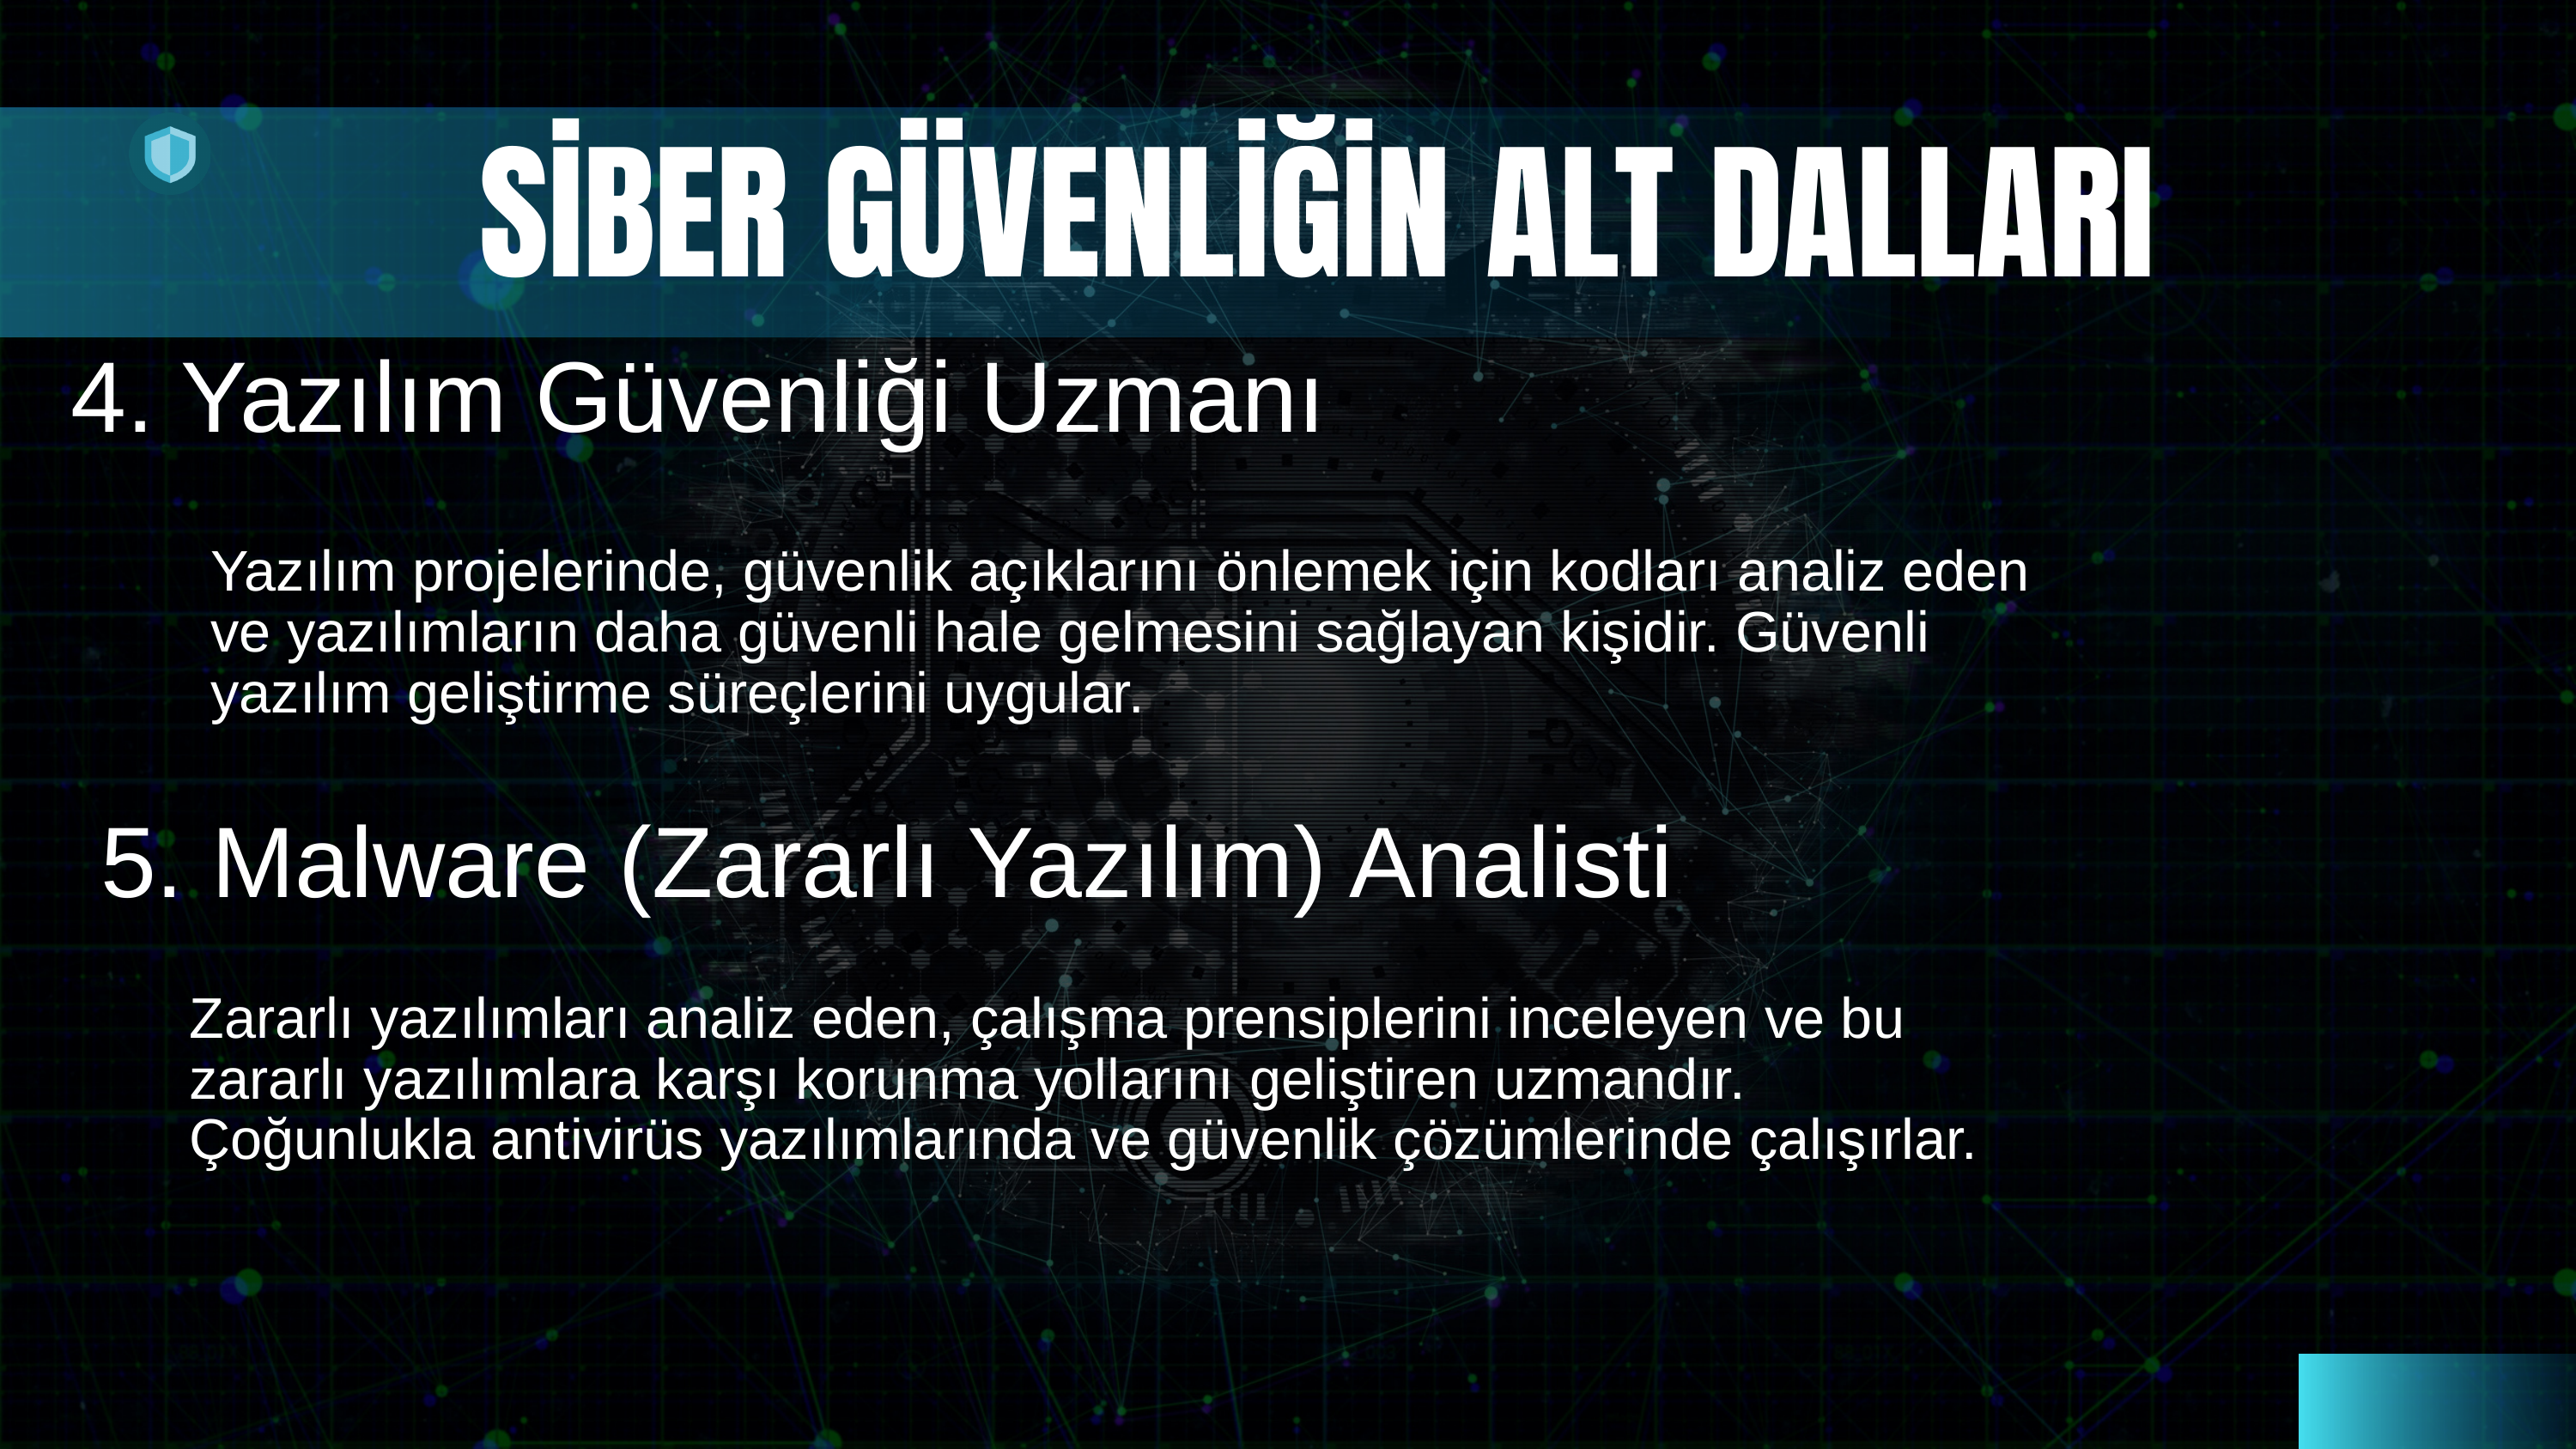

SİBER GÜVENLİĞİN ALT DALLARI
4. Yazılım Güvenliği Uzmanı
Yazılım projelerinde, güvenlik açıklarını önlemek için kodları analiz eden ve yazılımların daha güvenli hale gelmesini sağlayan kişidir. Güvenli yazılım geliştirme süreçlerini uygular.
5. Malware (Zararlı Yazılım) Analisti
Zararlı yazılımları analiz eden, çalışma prensiplerini inceleyen ve bu zararlı yazılımlara karşı korunma yollarını geliştiren uzmandır. Çoğunlukla antivirüs yazılımlarında ve güvenlik çözümlerinde çalışırlar.